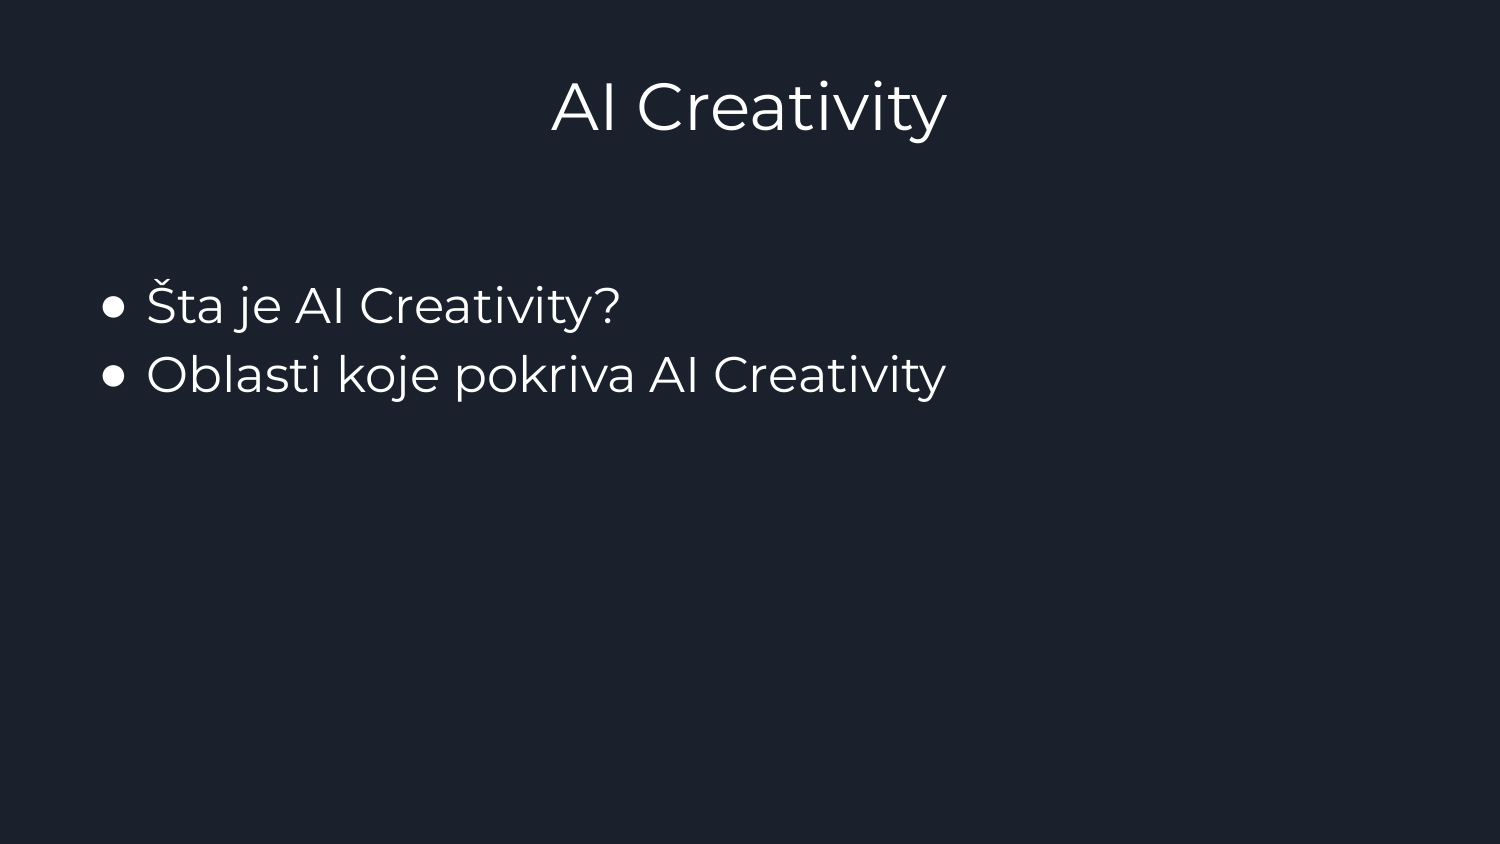

# AI Creativity

Šta je AI Creativity?
Oblasti koje pokriva AI Creativity